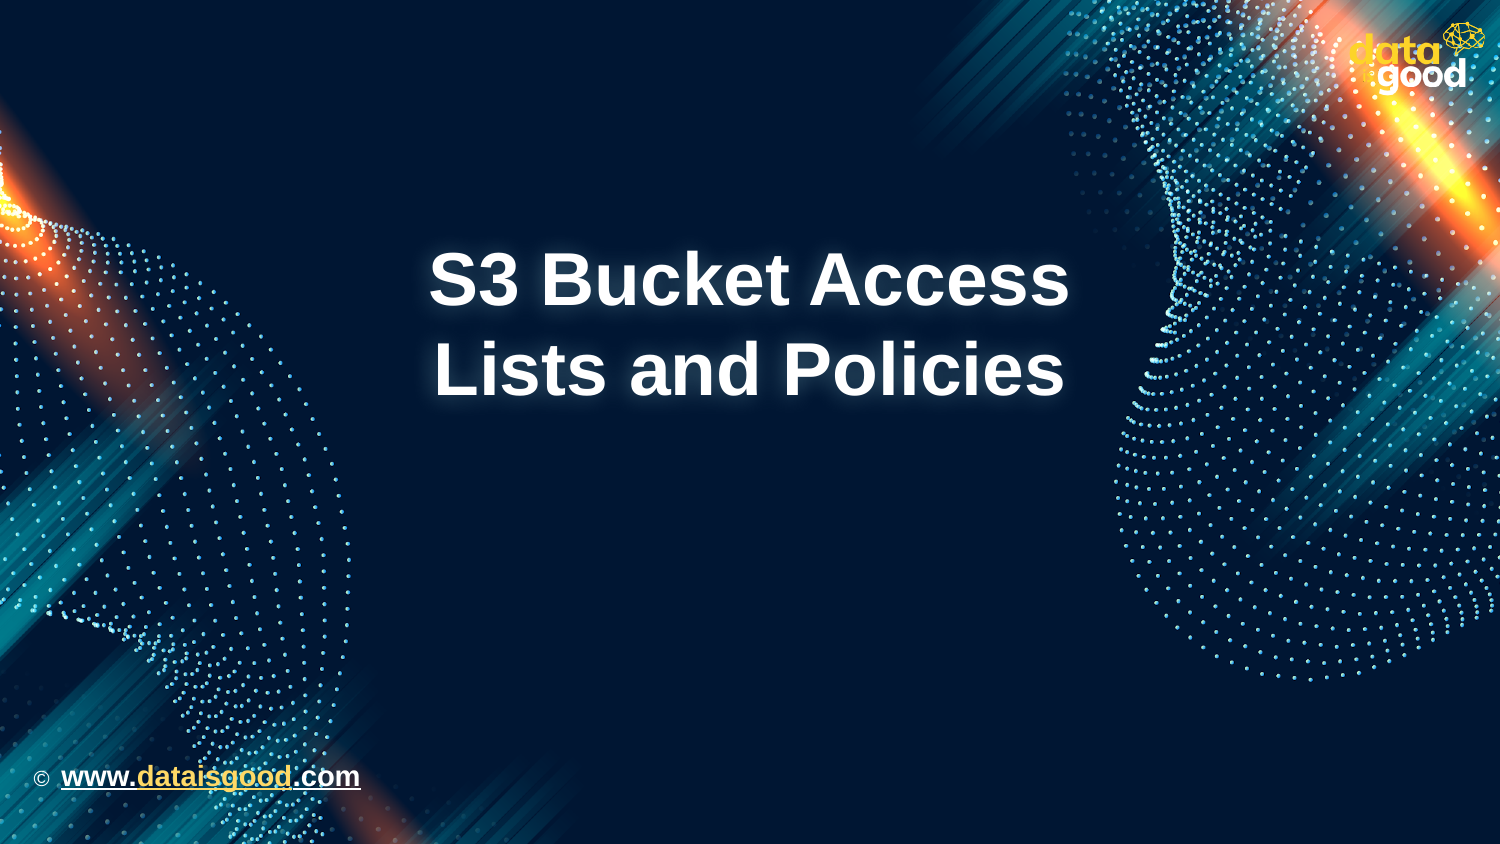

# S3 Bucket Access Lists and Policies